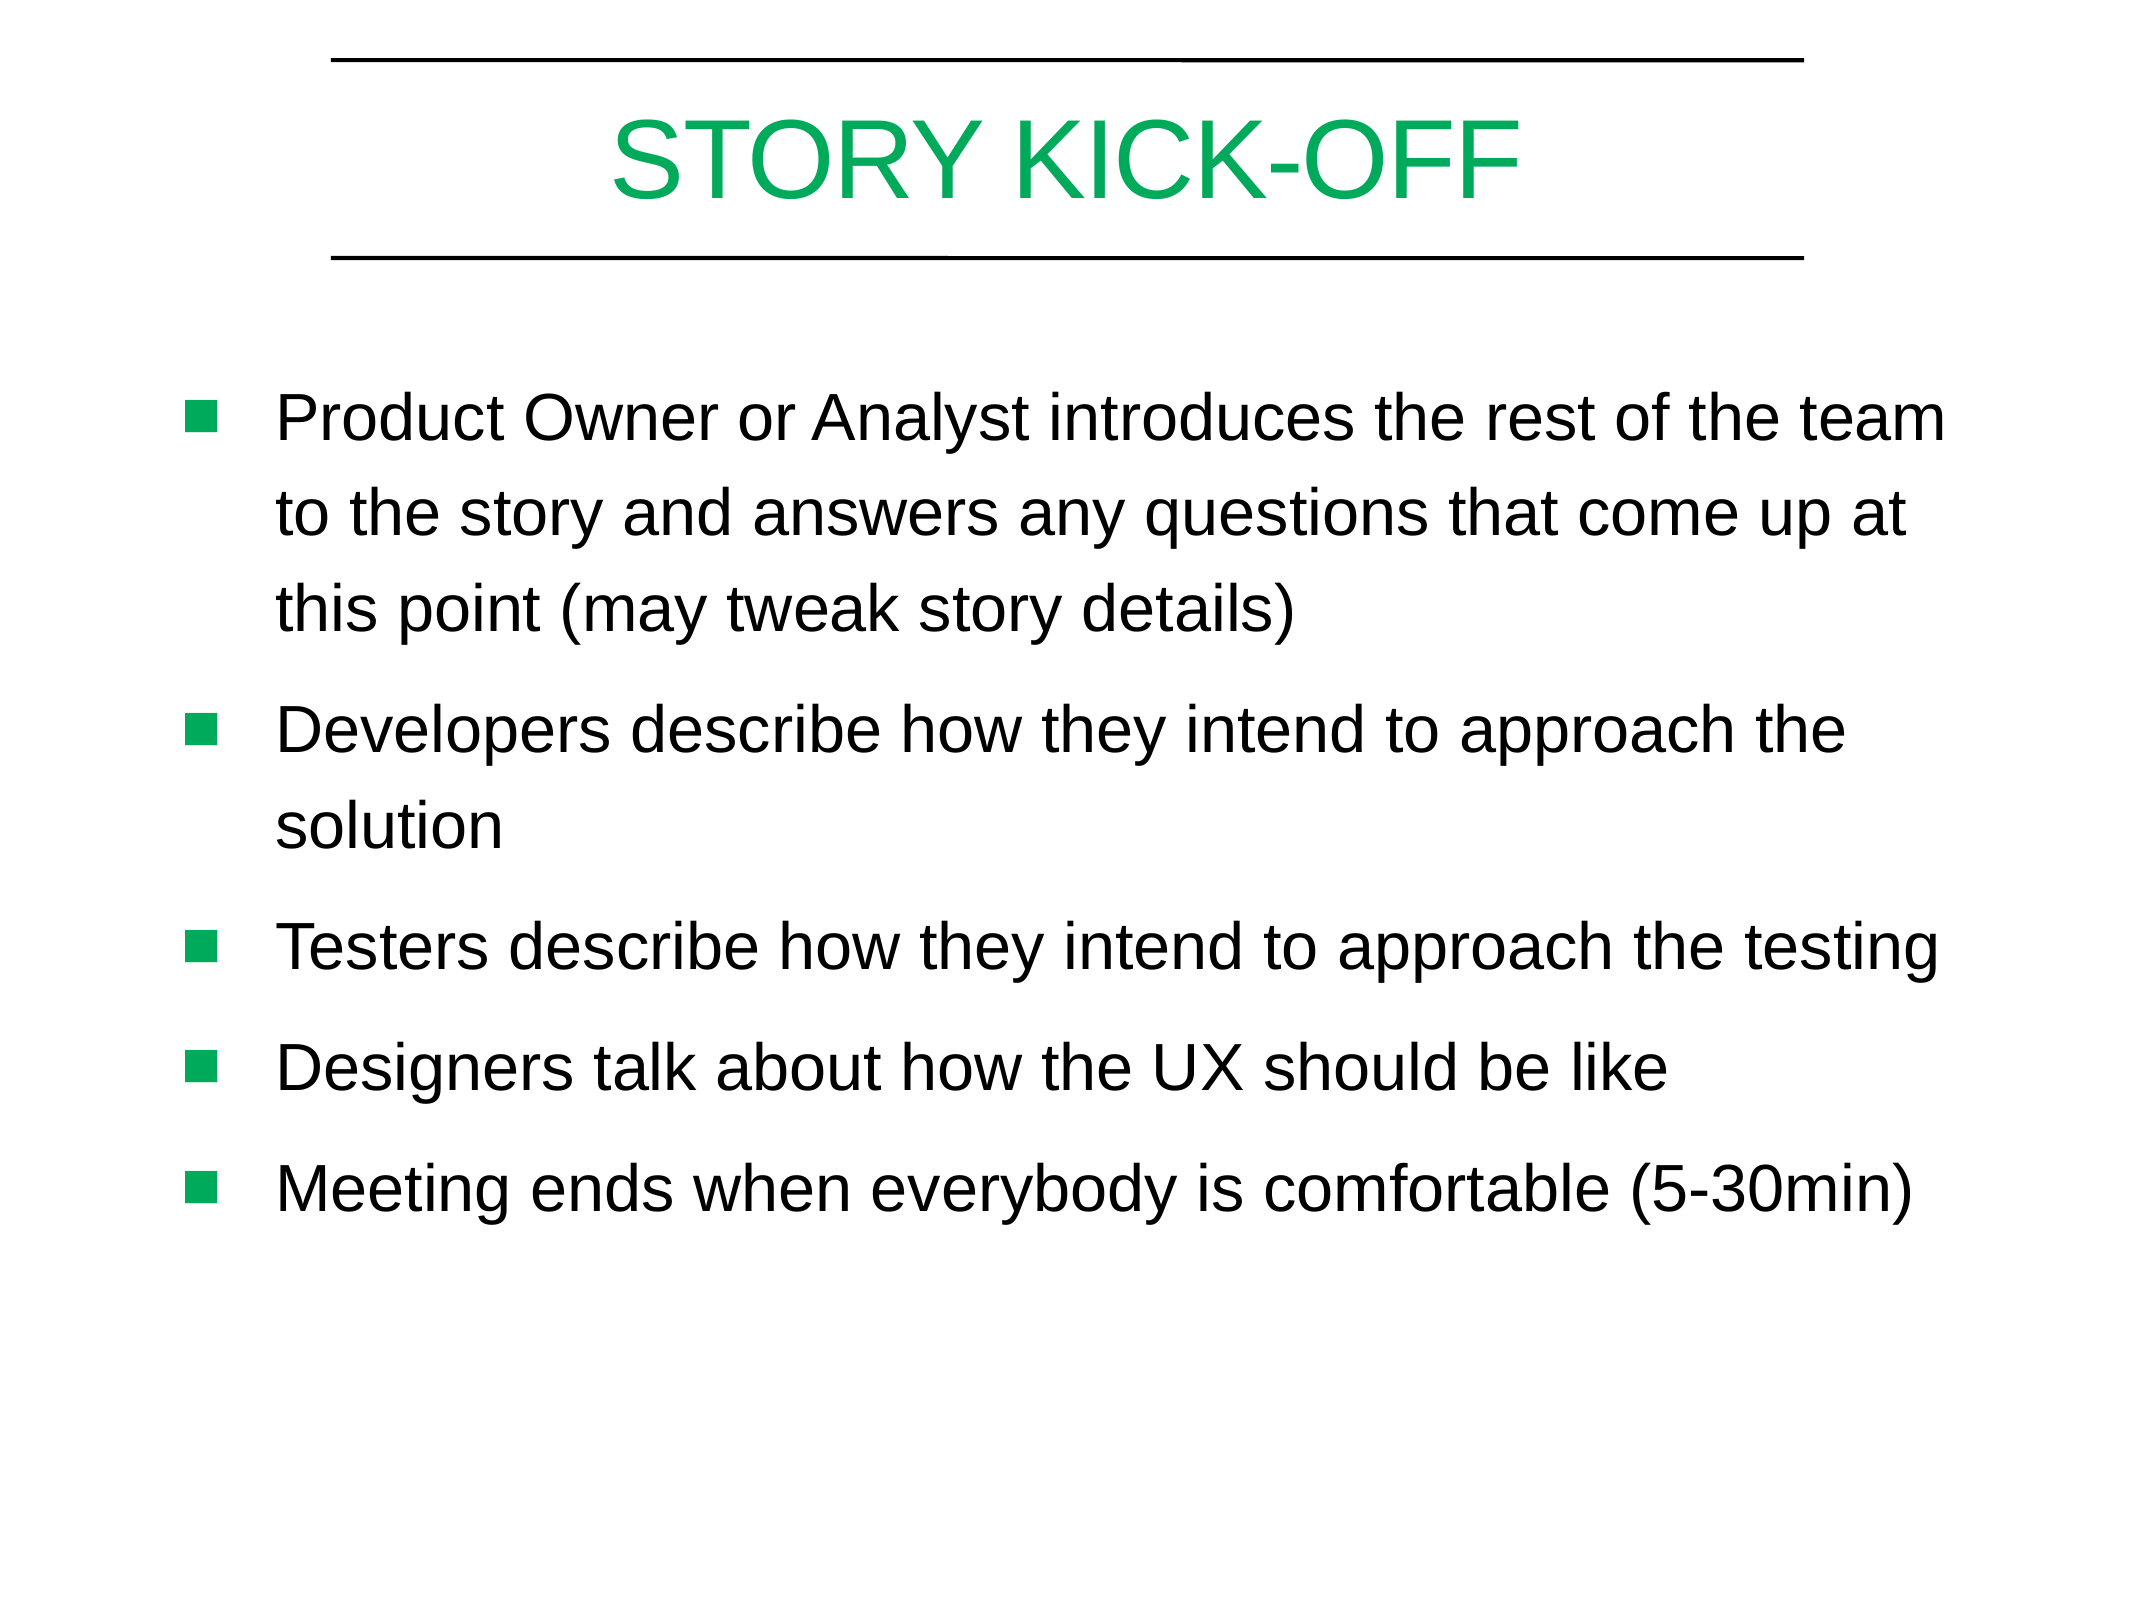

# Story kick-off
Product Owner or Analyst introduces the rest of the team to the story and answers any questions that come up at this point (may tweak story details)
Developers describe how they intend to approach the solution
Testers describe how they intend to approach the testing
Designers talk about how the UX should be like
Meeting ends when everybody is comfortable (5-30min)